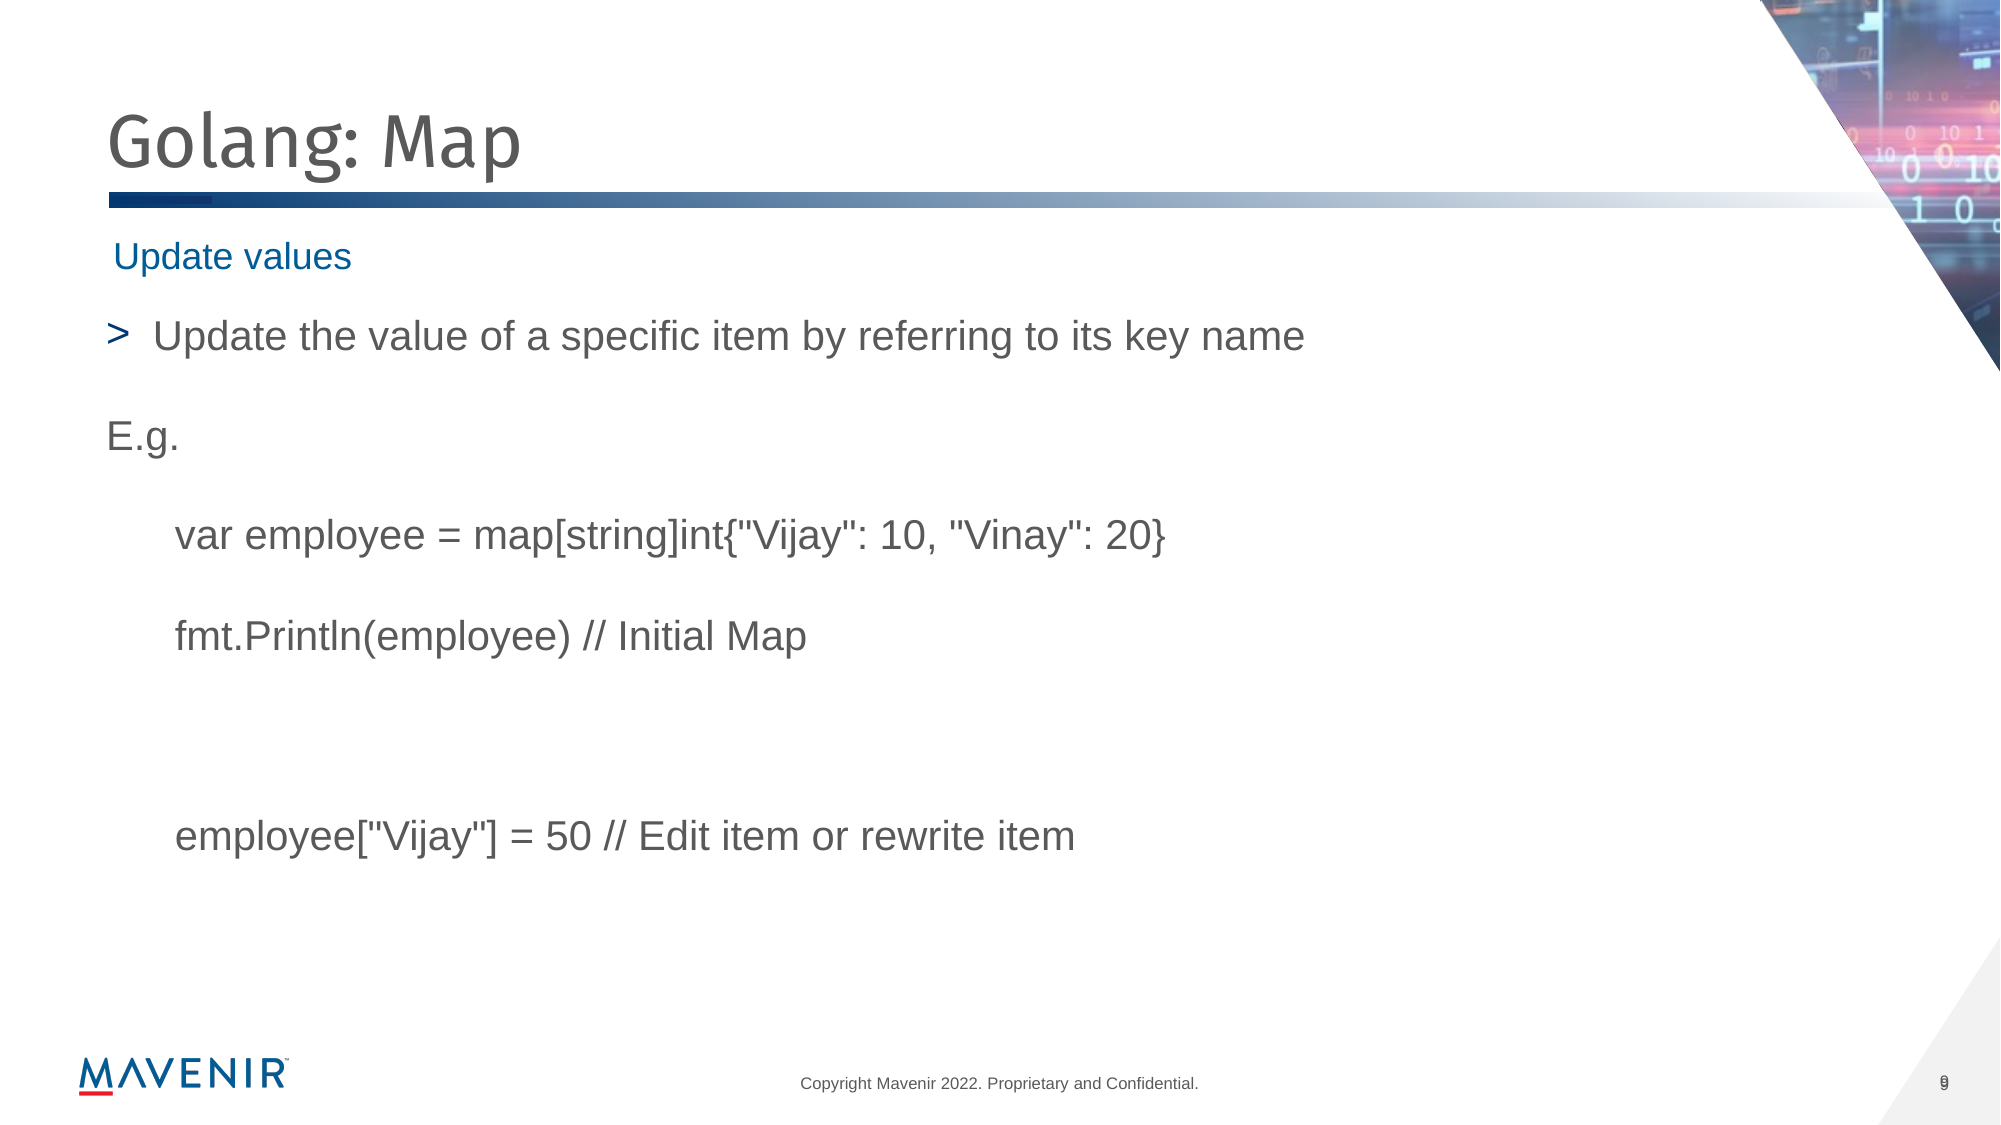

# Golang: Map

Update values

Update the value of a specific item by referring to its key name
E.g.
      var employee = map[string]int{"Vijay": 10, "Vinay": 20}
      fmt.Println(employee) // Initial Map

      employee["Vijay"] = 50 // Edit item or rewrite item

9